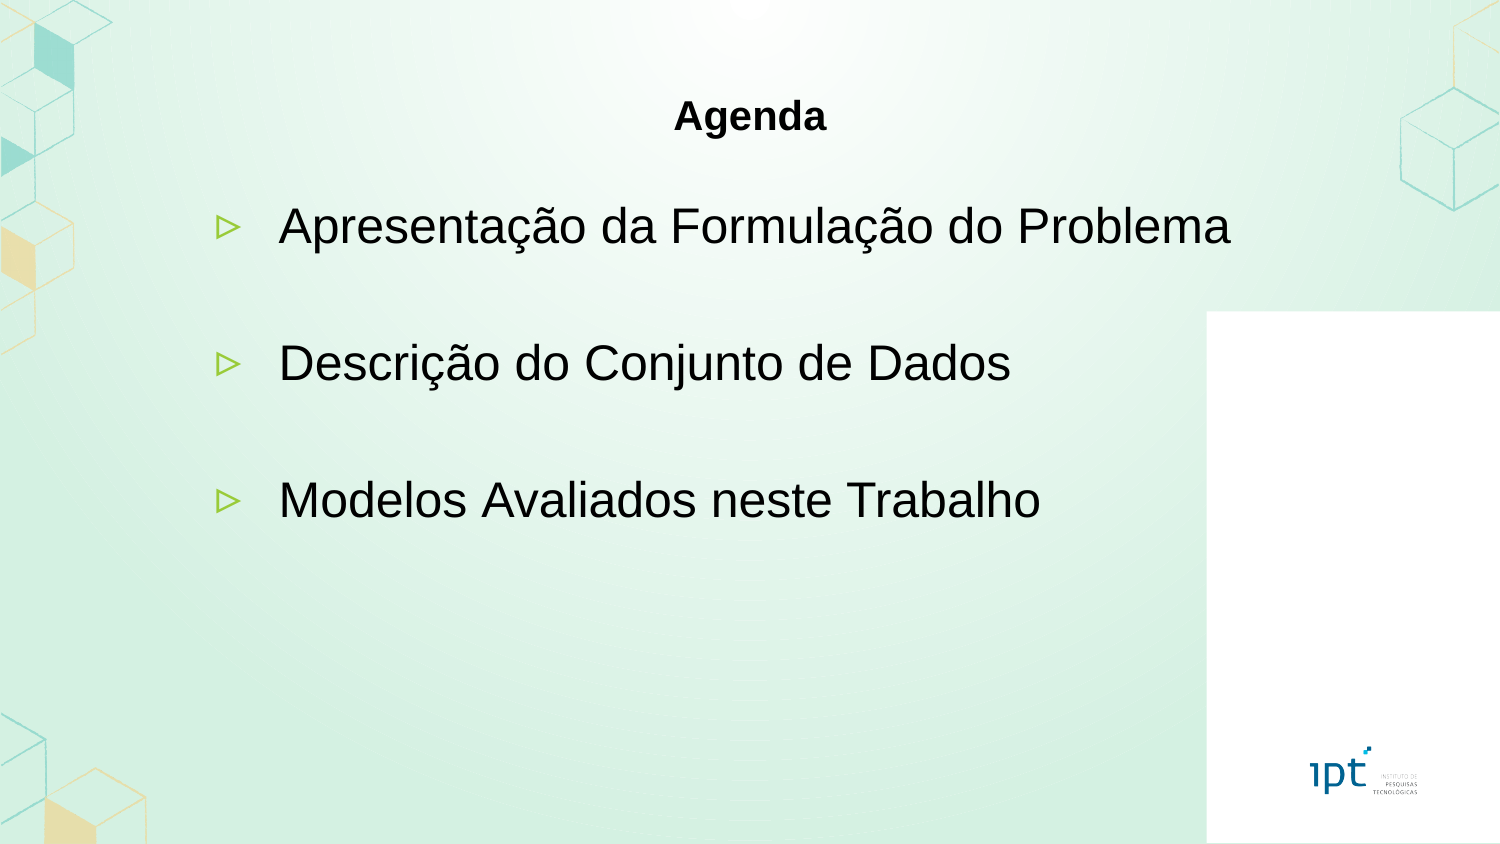

# Agenda
Apresentação da Formulação do Problema

Descrição do Conjunto de Dados

Modelos Avaliados neste Trabalho